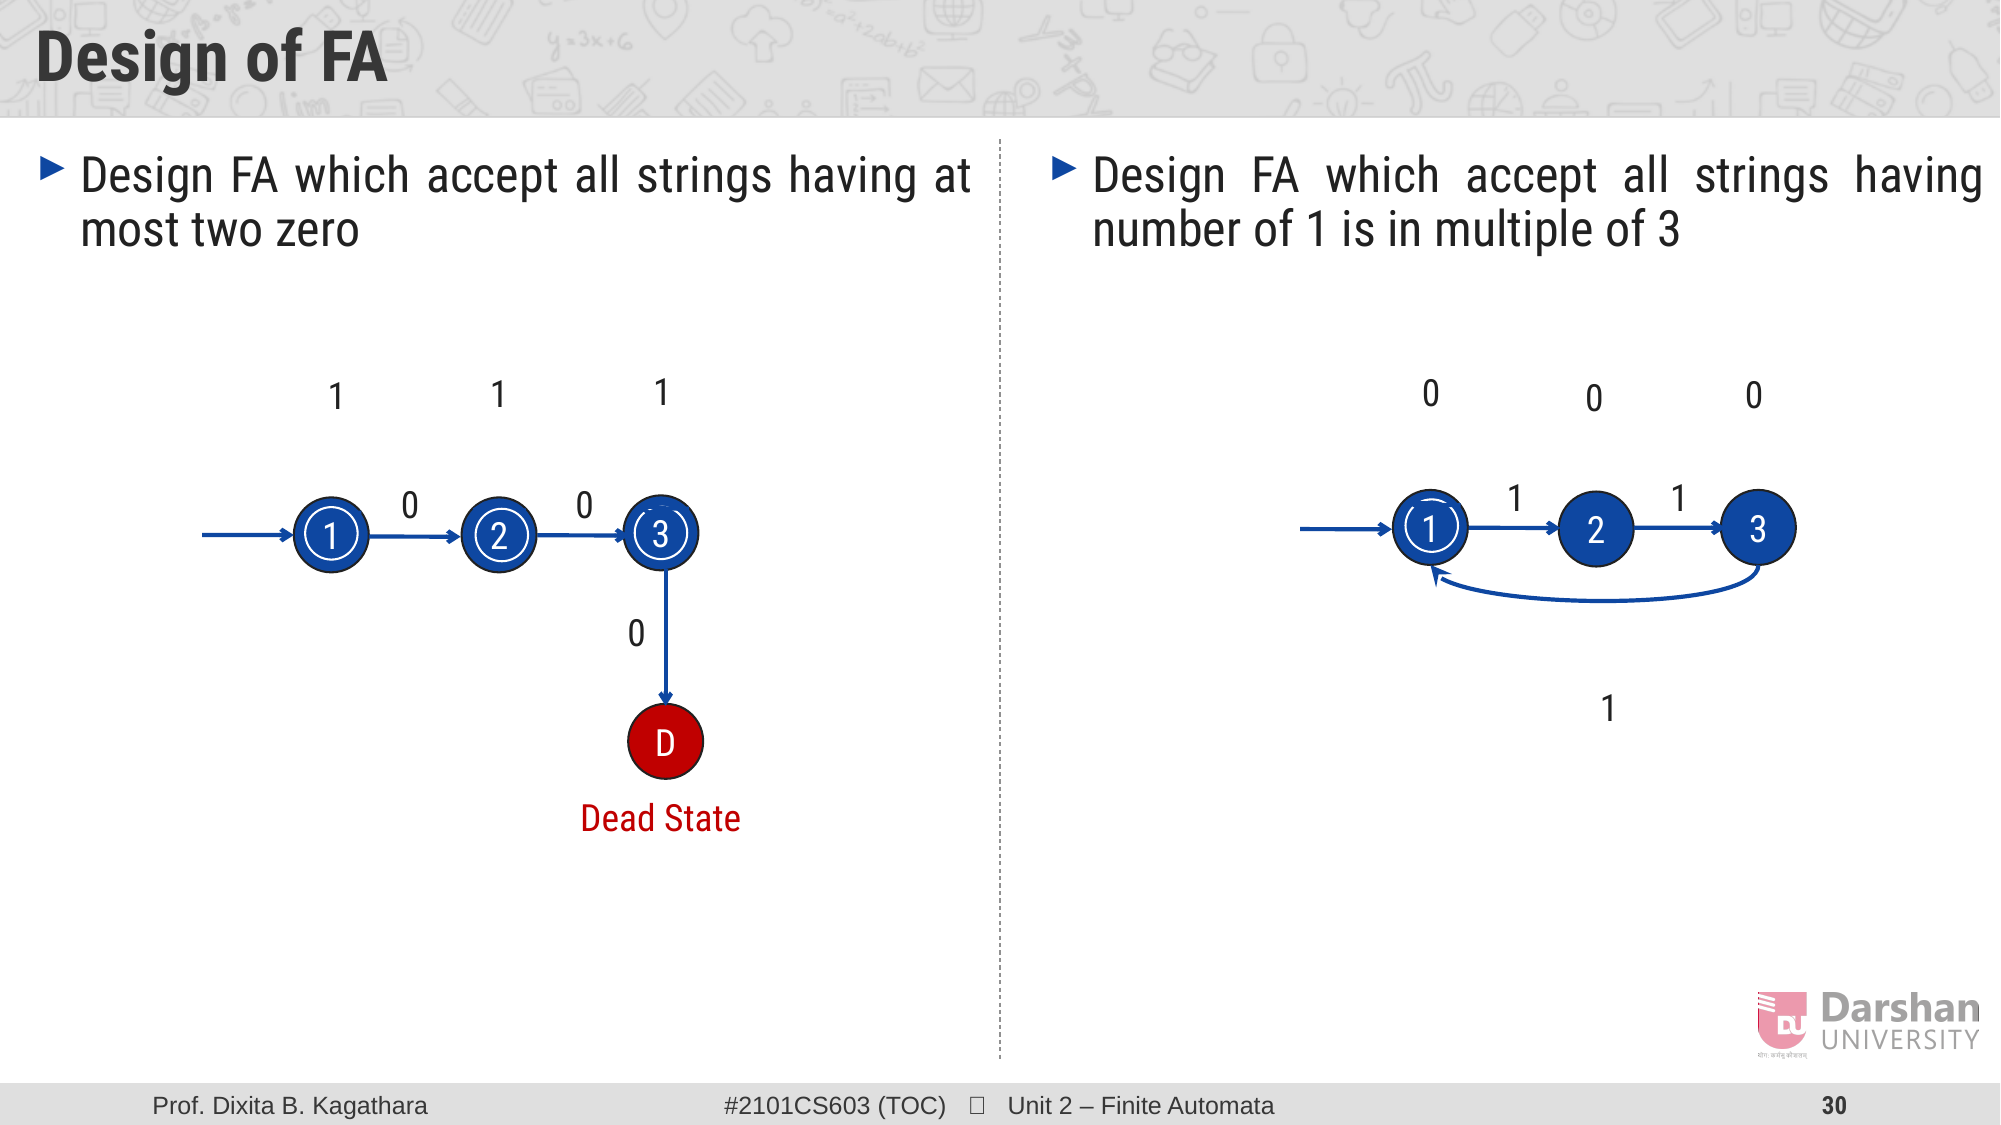

# Design of FA
Design FA which accept all strings having at most two zero

Design FA which accept all strings having number of 1 is in multiple of 3

1
0
1
0
1
0
1
1
0
0
1
3
2
3
1
2

0
1
D
Dead State